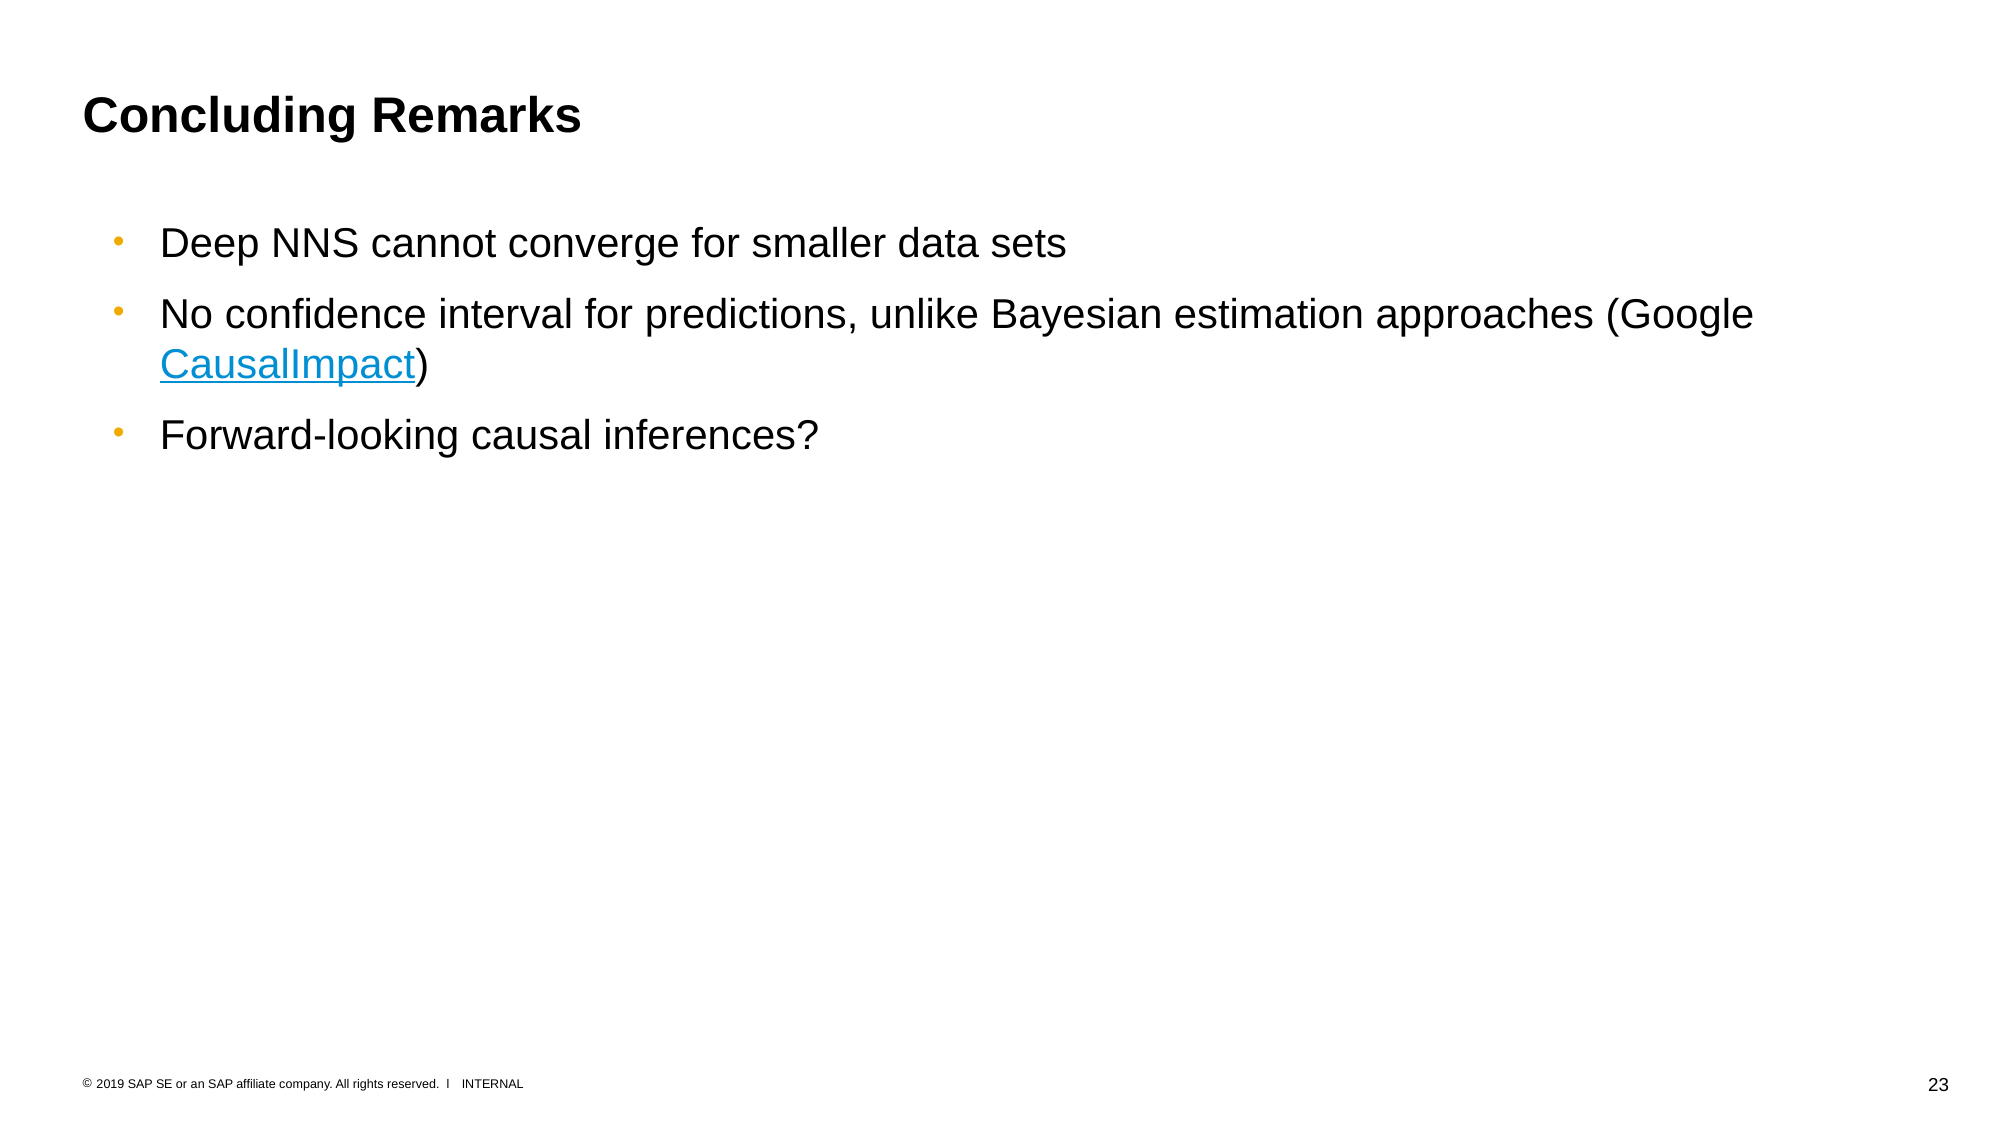

# Concluding Remarks
Deep NNS cannot converge for smaller data sets
No confidence interval for predictions, unlike Bayesian estimation approaches (Google CausalImpact)
Forward-looking causal inferences?